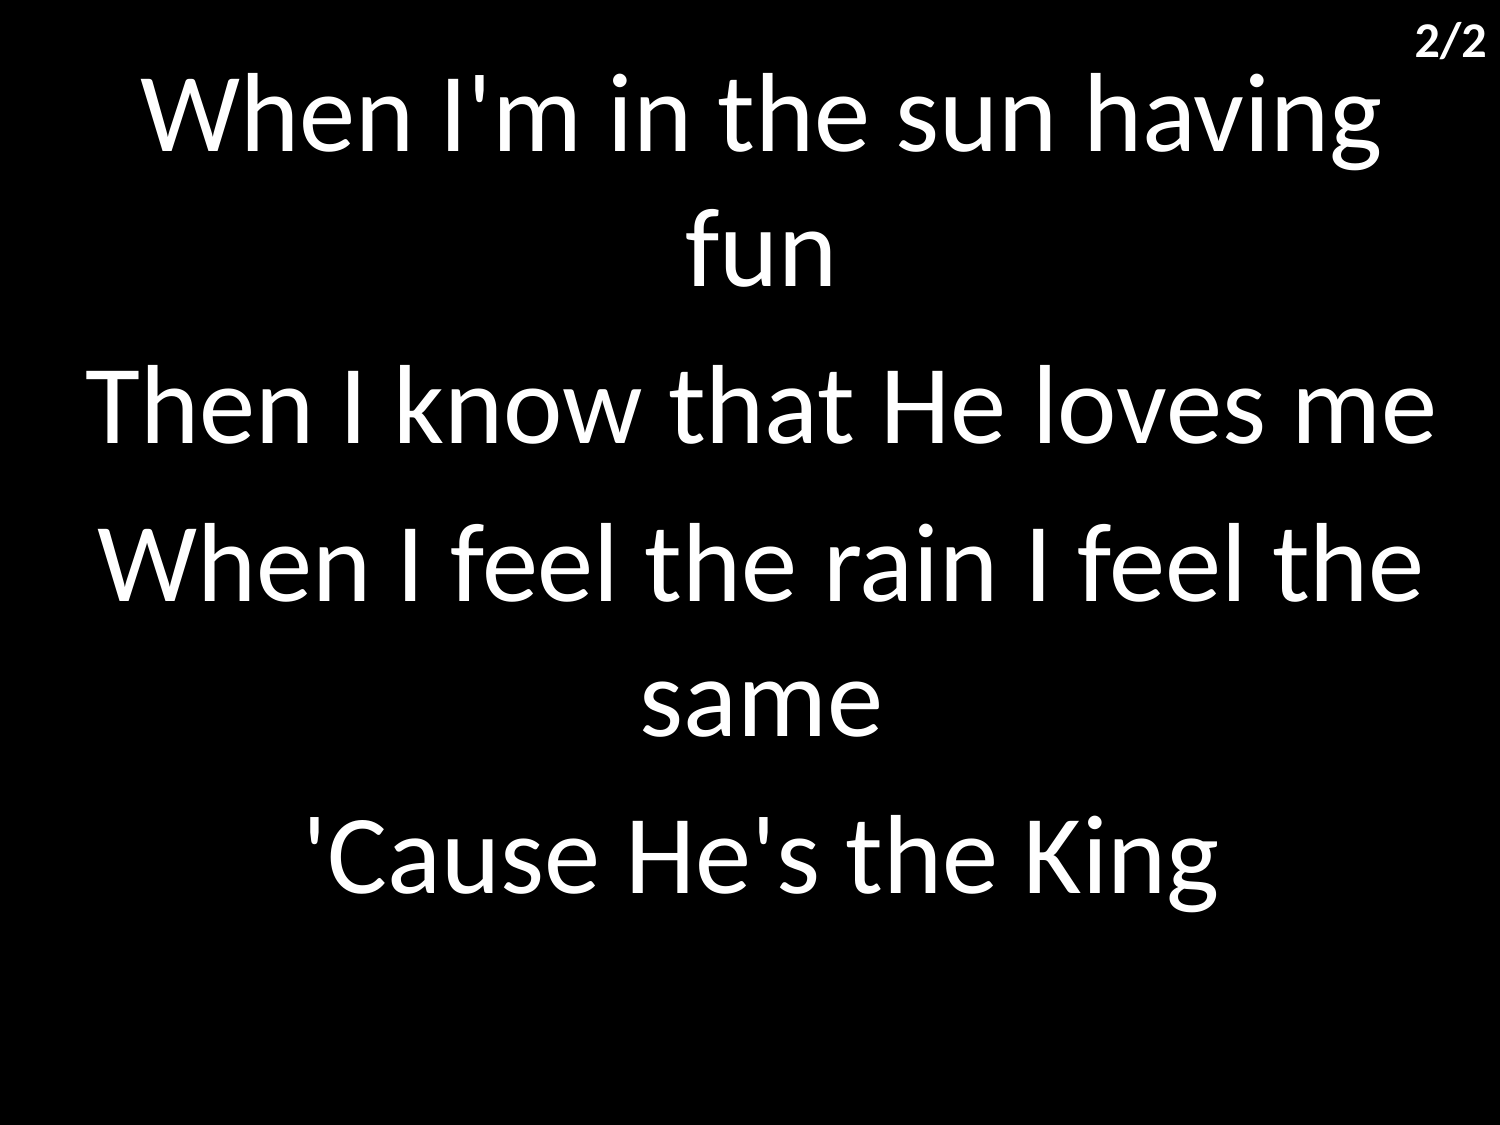

2/2
When I'm in the sun having fun
Then I know that He loves me
When I feel the rain I feel the same
'Cause He's the King